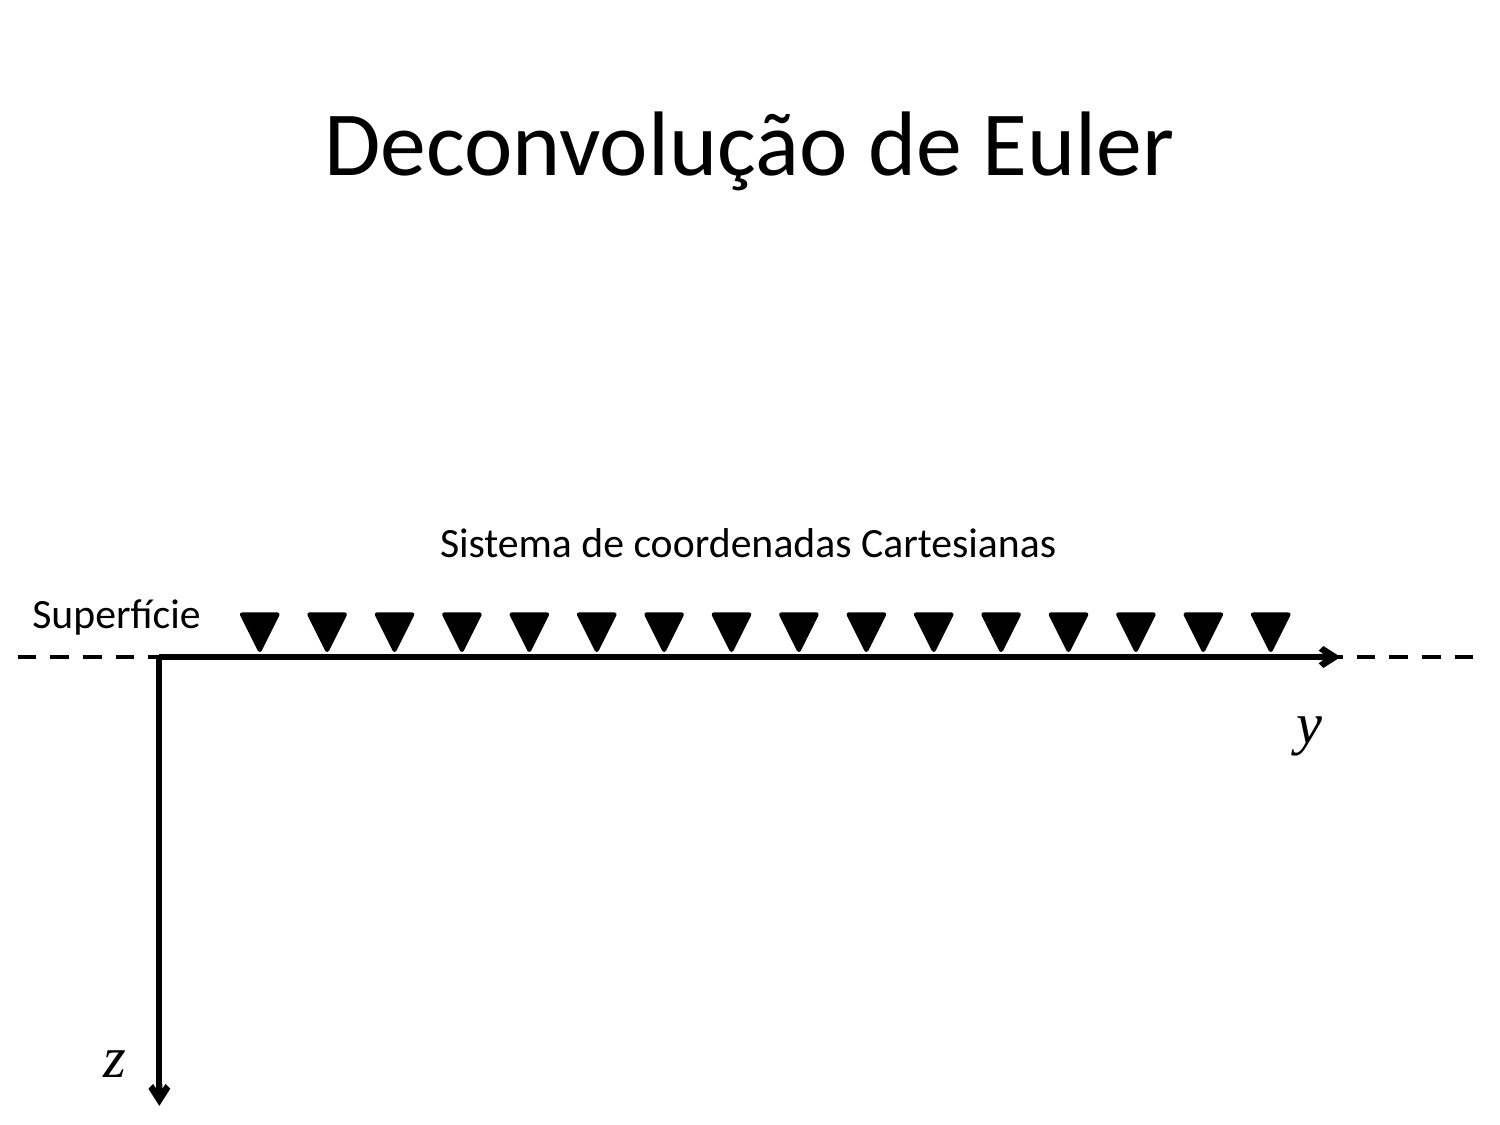

# Deconvolução de Euler
Sistema de coordenadas Cartesianas
Superfície

y
z